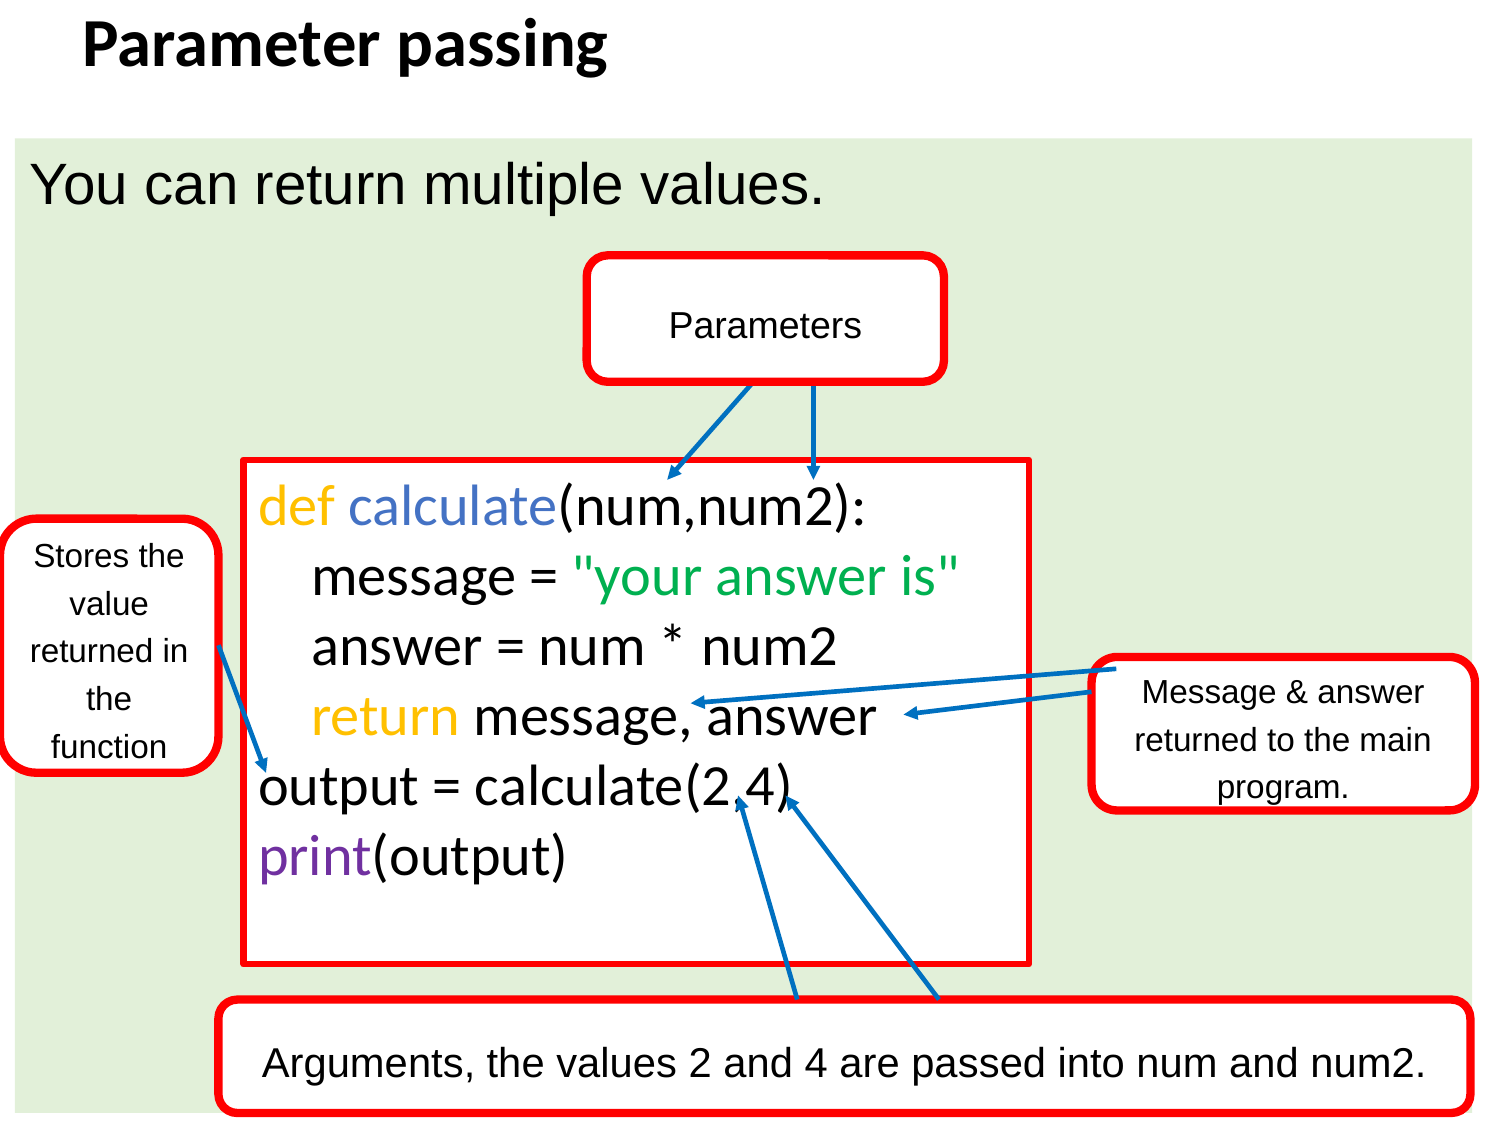

# Parameter passing
You can return multiple values.
Parameters
def calculate(num,num2):
    message = "your answer is"
    answer = num * num2
    return message, answer
output = calculate(2,4)
print(output)

Stores the value returned in the function
Message & answer returned to the main program.
Local Variable
Arguments, the values 2 and 4 are passed into num and num2.